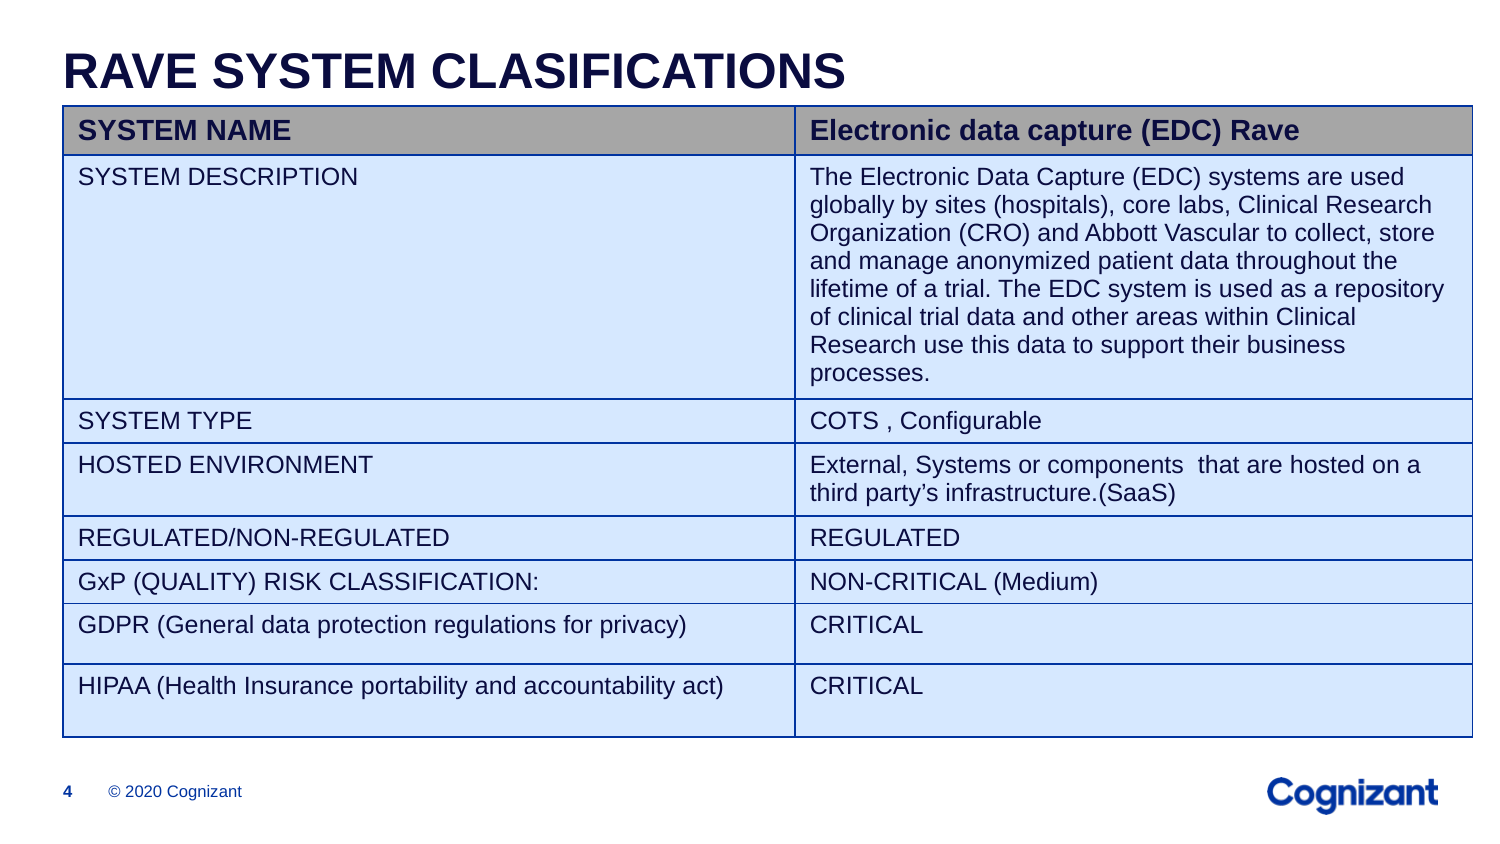

# RAVE SYSTEM CLASIFICATIONS

| SYSTEM NAME | Electronic data capture (EDC) Rave |
| --- | --- |
| SYSTEM DESCRIPTION | The Electronic Data Capture (EDC) systems are used globally by sites (hospitals), core labs, Clinical Research Organization (CRO) and Abbott Vascular to collect, store and manage anonymized patient data throughout the lifetime of a trial. The EDC system is used as a repository of clinical trial data and other areas within Clinical Research use this data to support their business processes. |
| SYSTEM TYPE | COTS , Configurable |
| HOSTED ENVIRONMENT | External, Systems or components that are hosted on a third party’s infrastructure.(SaaS) |
| REGULATED/NON-REGULATED | REGULATED |
| GxP (QUALITY) RISK CLASSIFICATION: | NON-CRITICAL (Medium) |
| GDPR (General data protection regulations for privacy) | CRITICAL |
| HIPAA (Health Insurance portability and accountability act) | CRITICAL |
© 2020 Cognizant
4